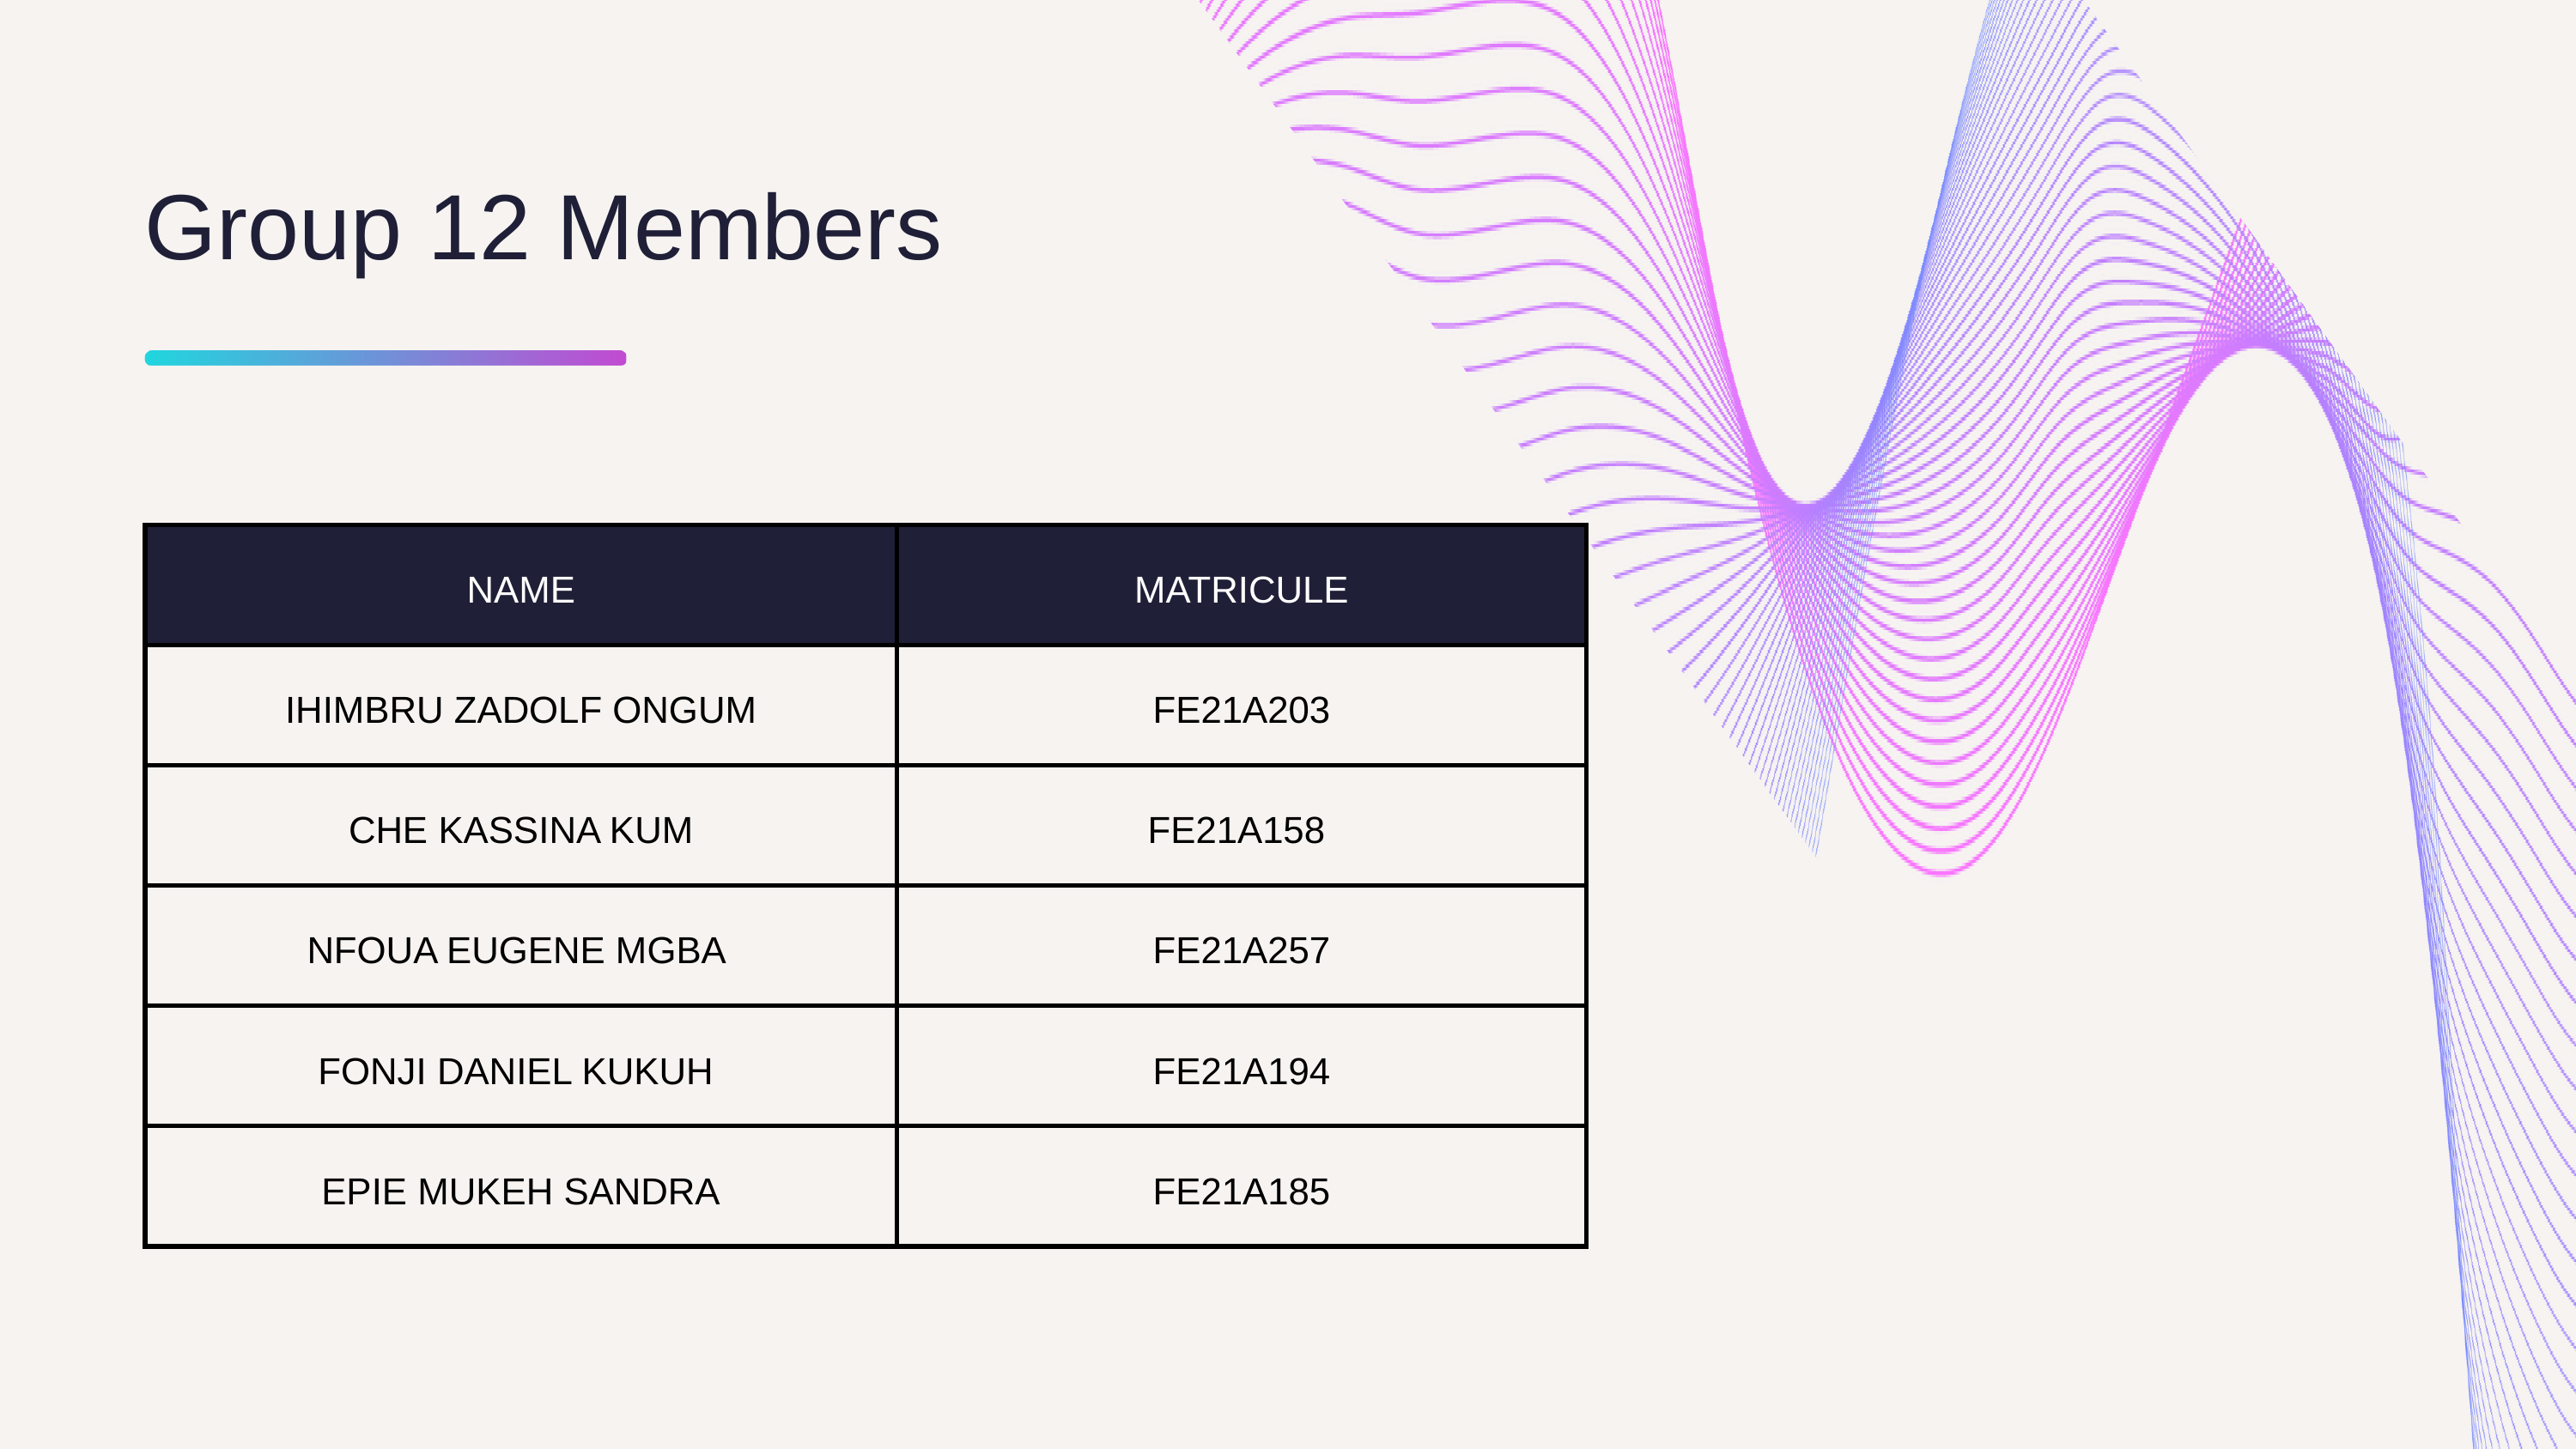

Group 12 Members

| NAME | MATRICULE |
| --- | --- |
| IHIMBRU ZADOLF ONGUM | FE21A203 |
| CHE KASSINA KUM | FE21A158 |
| NFOUA EUGENE MGBA | FE21A257 |
| FONJI DANIEL KUKUH | FE21A194 |
| EPIE MUKEH SANDRA | FE21A185 |